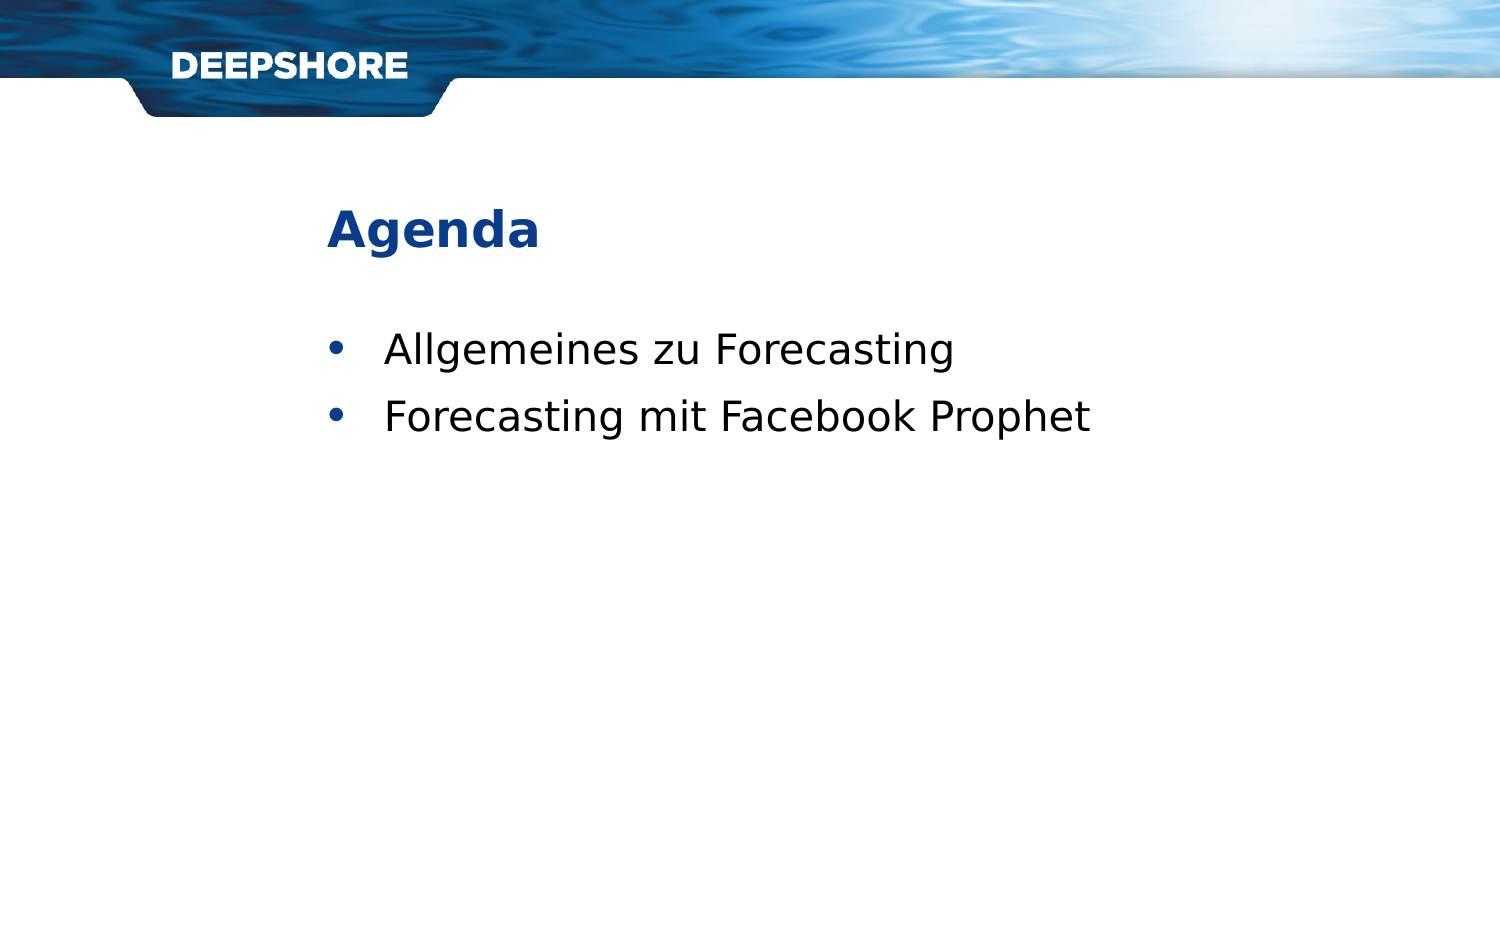

Agenda
Allgemeines zu Forecasting
Forecasting mit Facebook Prophet